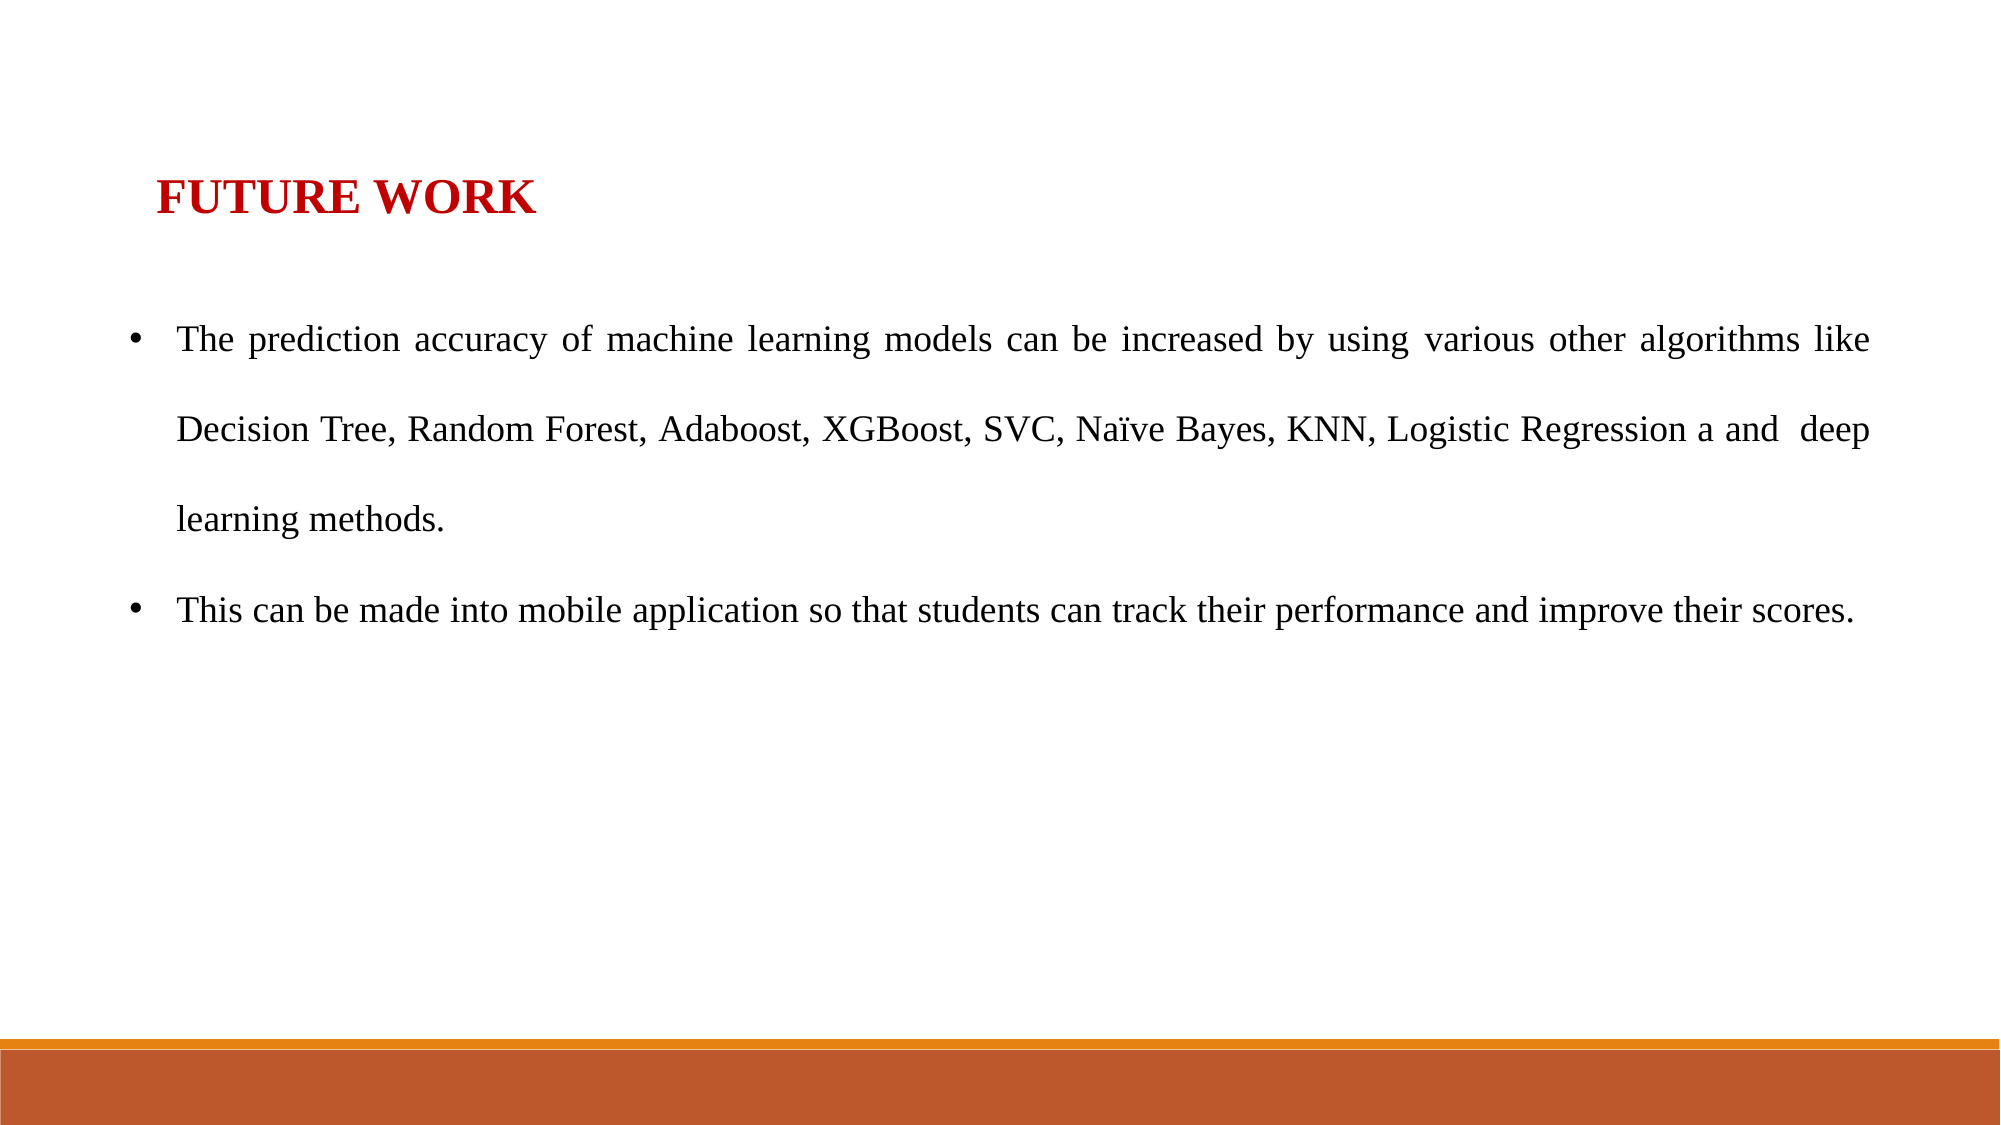

FUTURE WORK

The prediction accuracy of machine learning models can be increased by using various other algorithms like Decision Tree, Random Forest, Adaboost, XGBoost, SVC, Naïve Bayes, KNN, Logistic Regression a and  deep learning methods.
This can be made into mobile application so that students can track their performance and improve their scores.